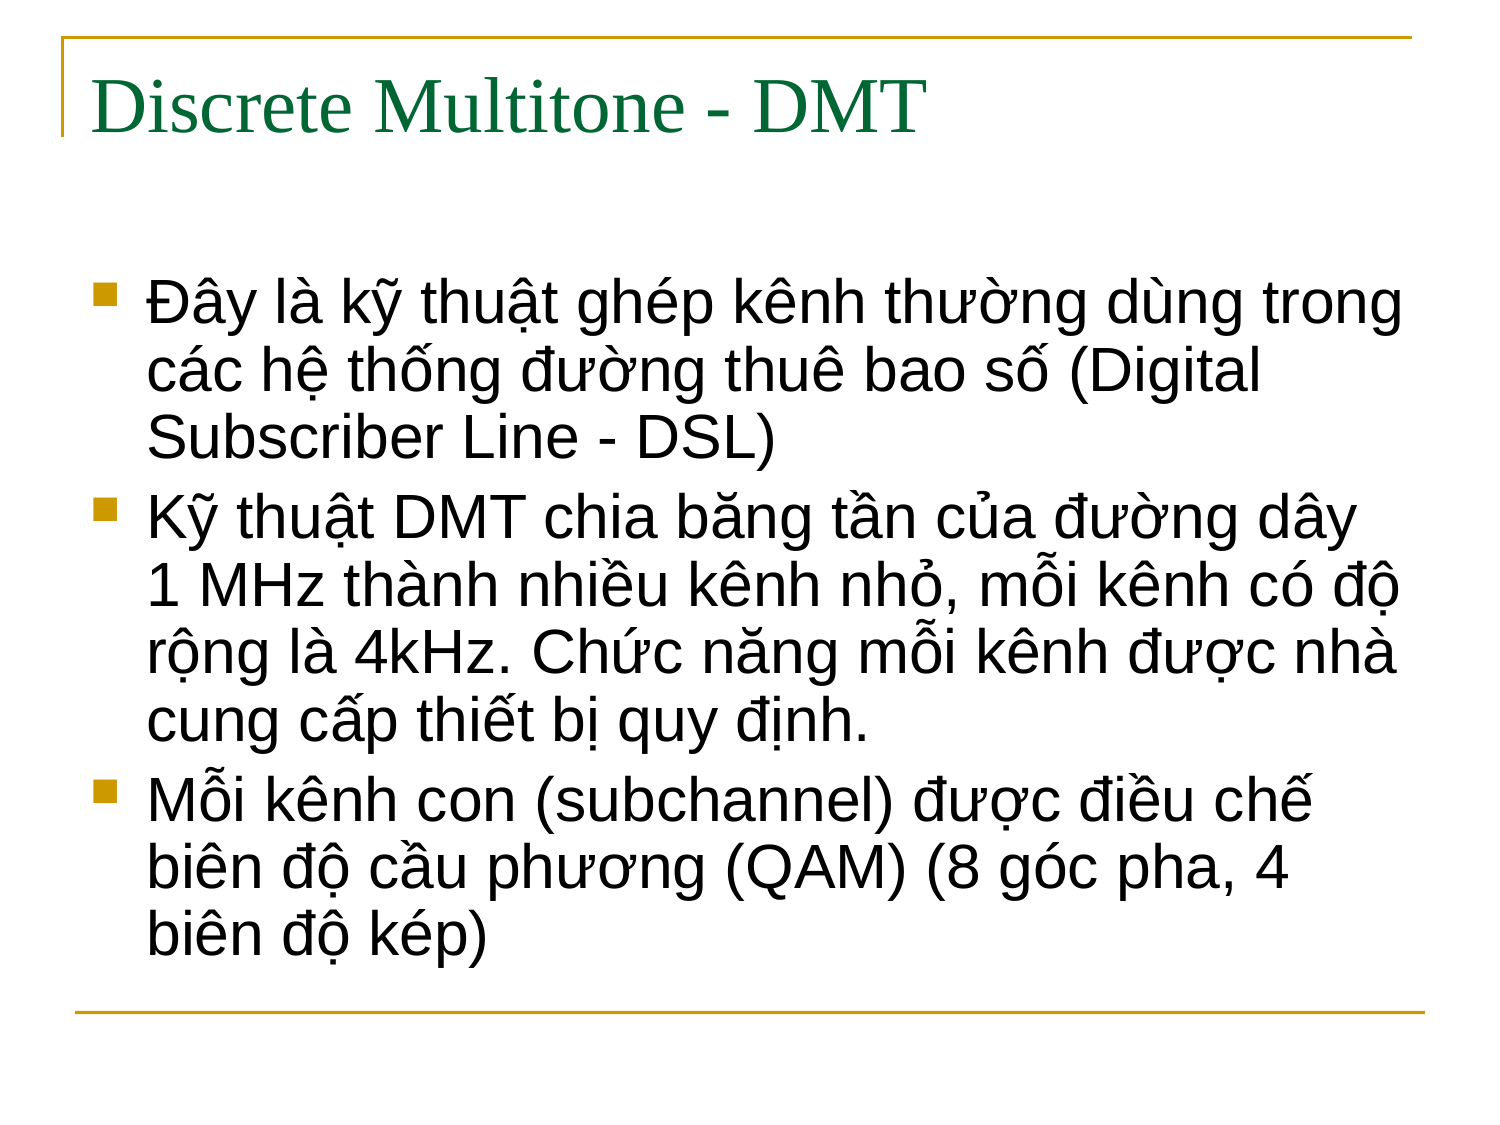

# Discrete Multitone - DMT
Đây là kỹ thuật ghép kênh thường dùng trong các hệ thống đường thuê bao số (Digital Subscriber Line - DSL)
Kỹ thuật DMT chia băng tần của đường dây 1 MHz thành nhiều kênh nhỏ, mỗi kênh có độ rộng là 4kHz. Chức năng mỗi kênh được nhà cung cấp thiết bị quy định.
Mỗi kênh con (subchannel) được điều chế biên độ cầu phương (QAM) (8 góc pha, 4 biên độ kép)